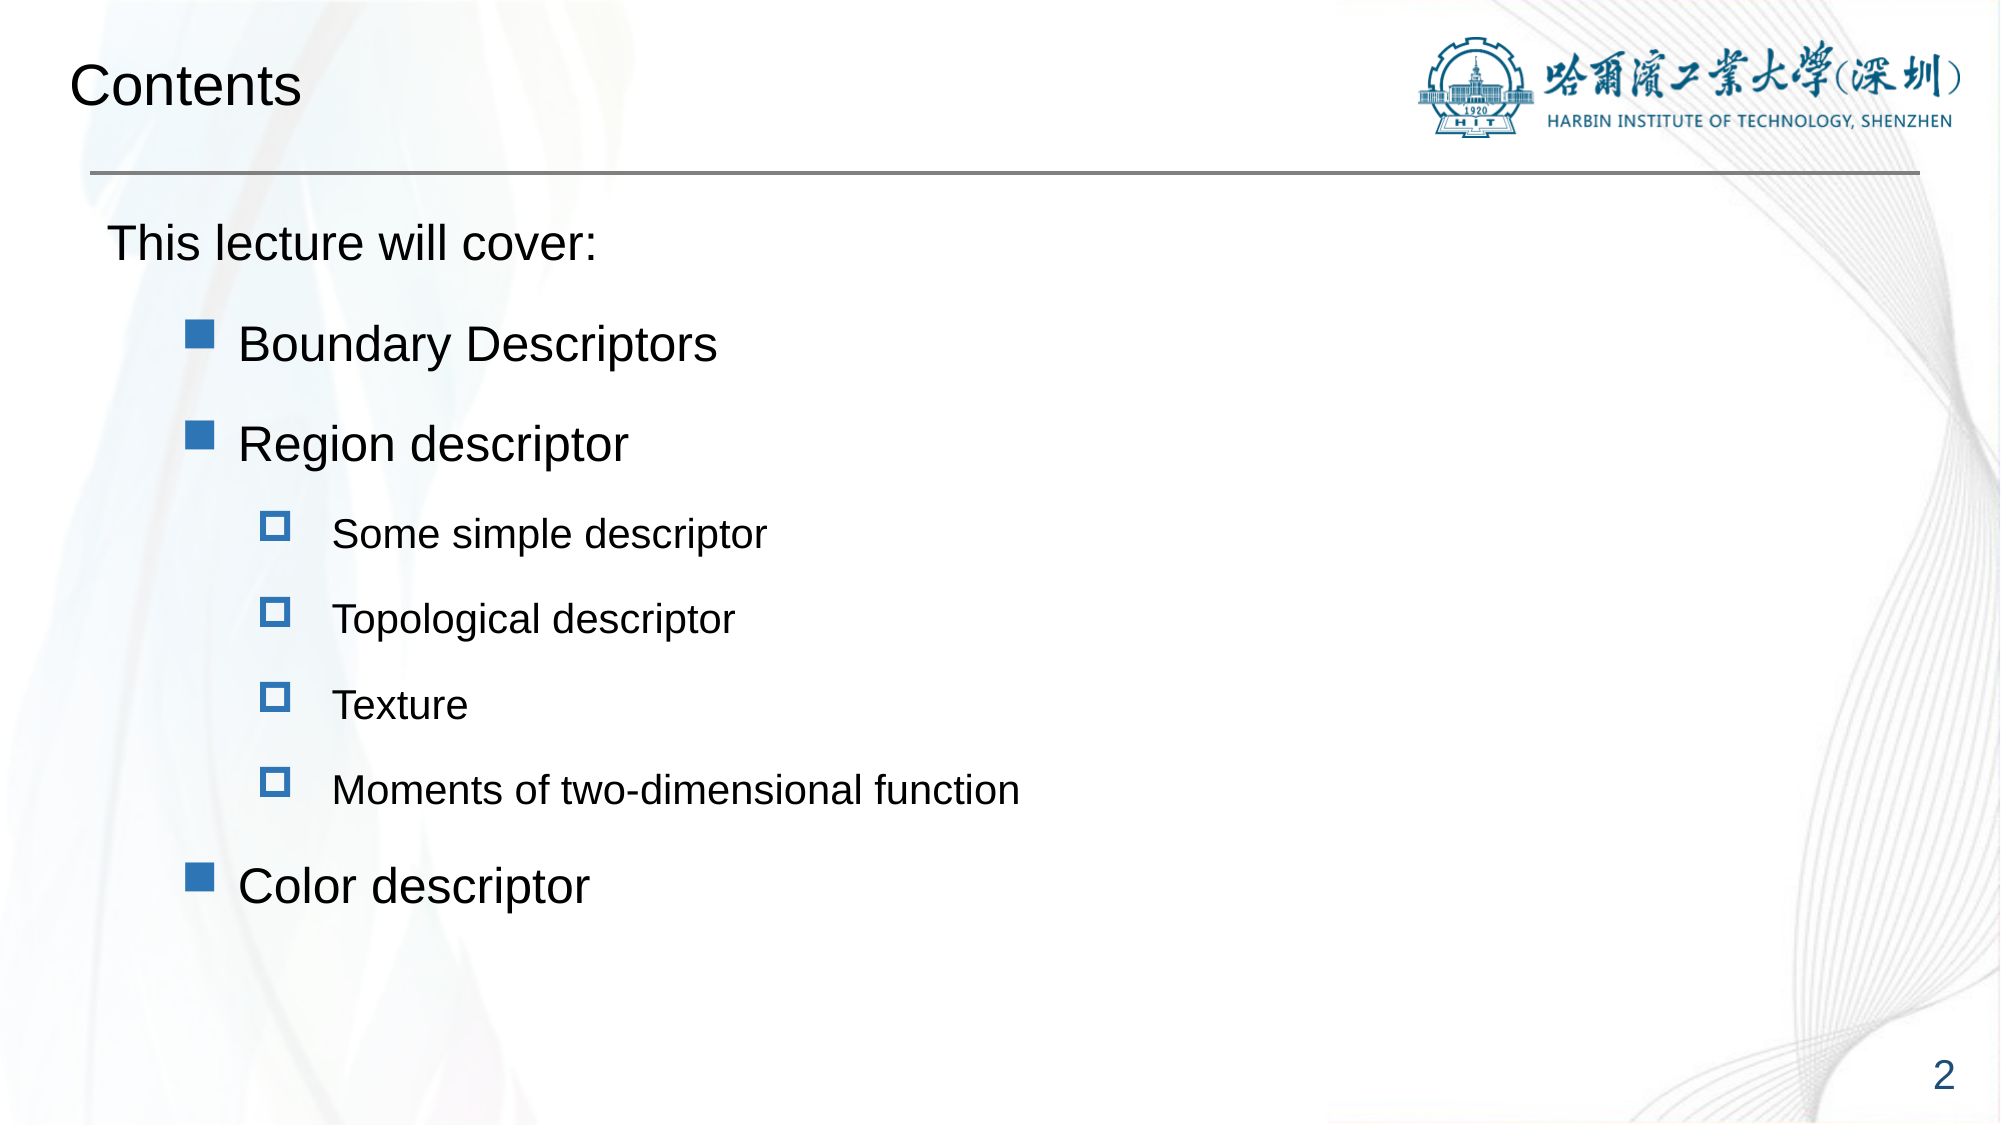

# Contents
This lecture will cover:
Boundary Descriptors
Region descriptor
Some simple descriptor
Topological descriptor
Texture
Moments of two-dimensional function
Color descriptor
2